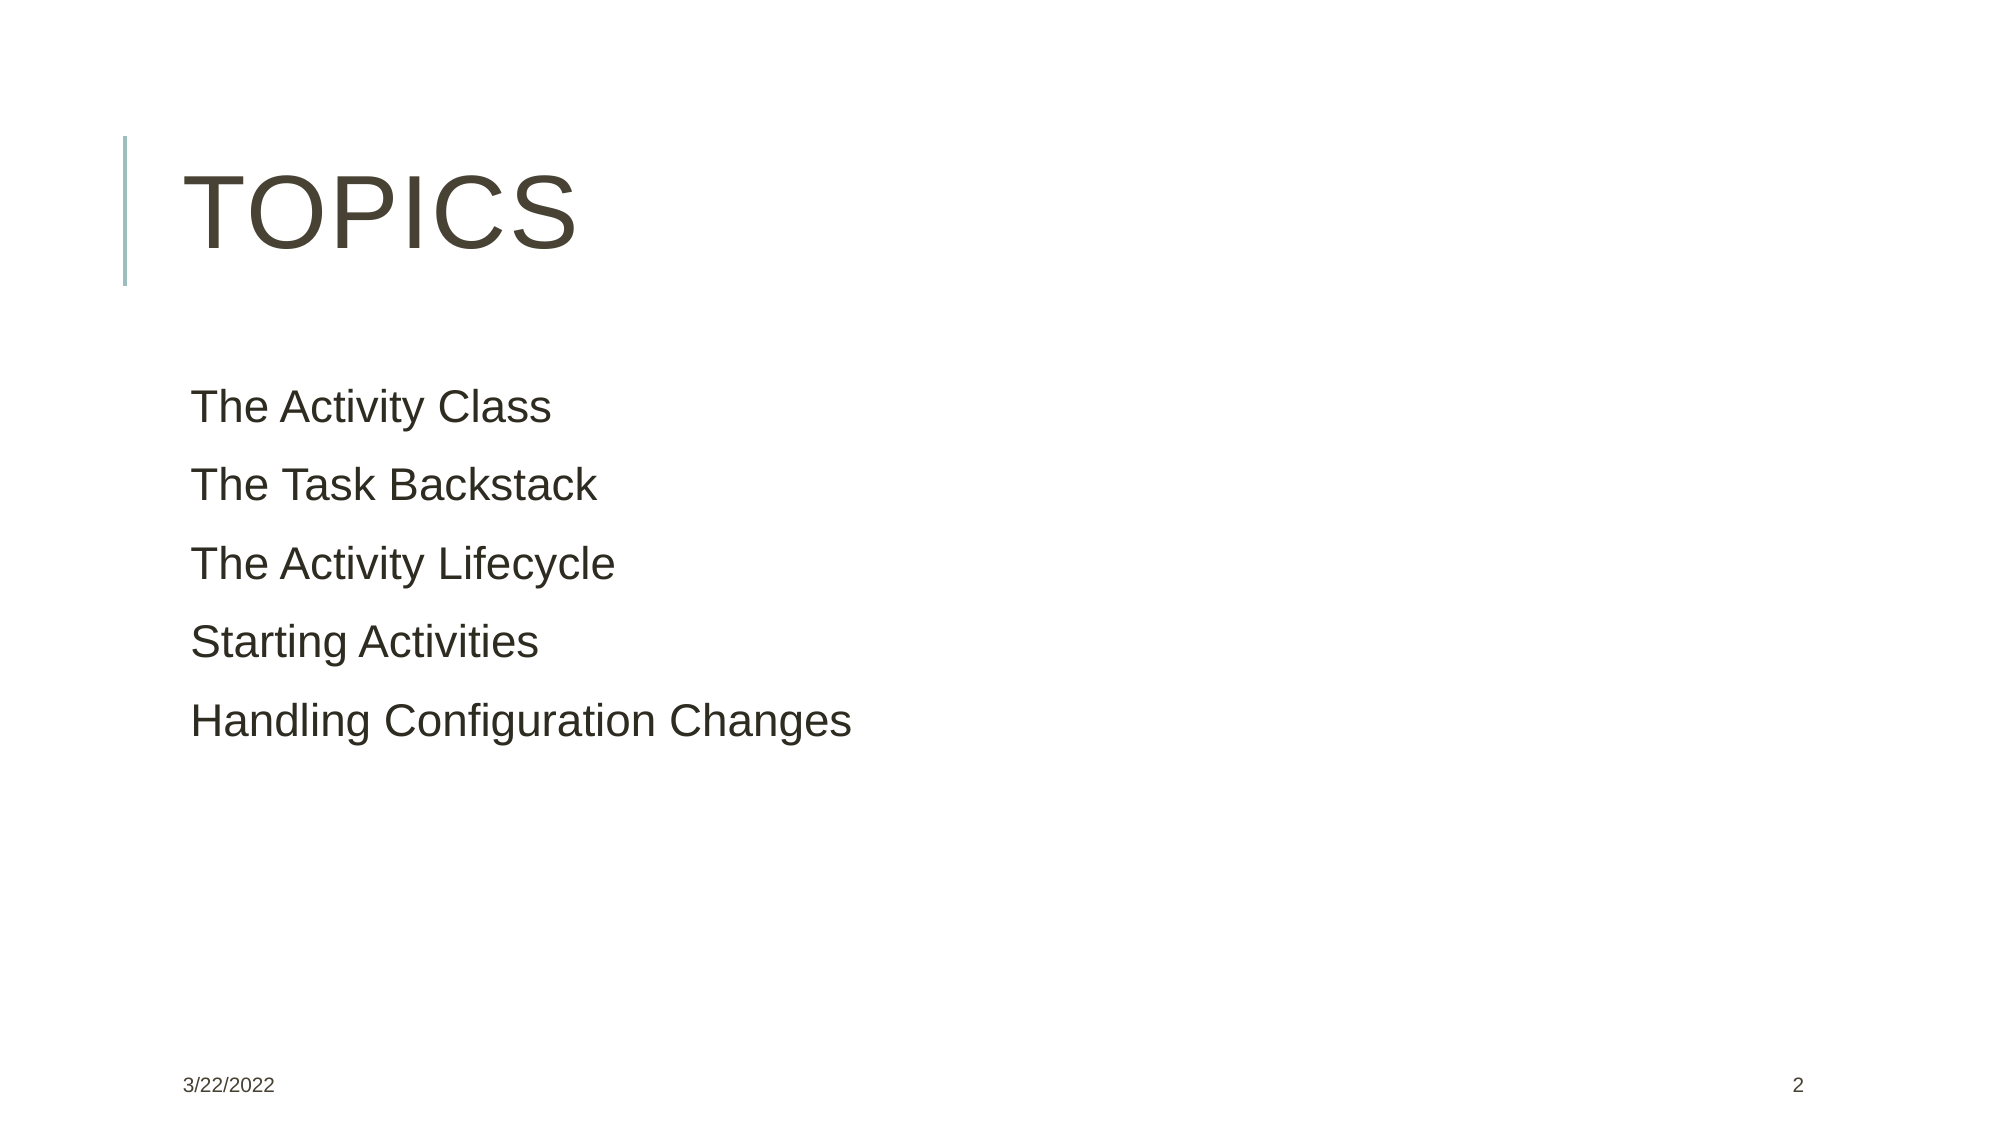

# Topics
The Activity Class
The Task Backstack
The Activity Lifecycle
Starting Activities
Handling Configuration Changes
3/22/2022
2